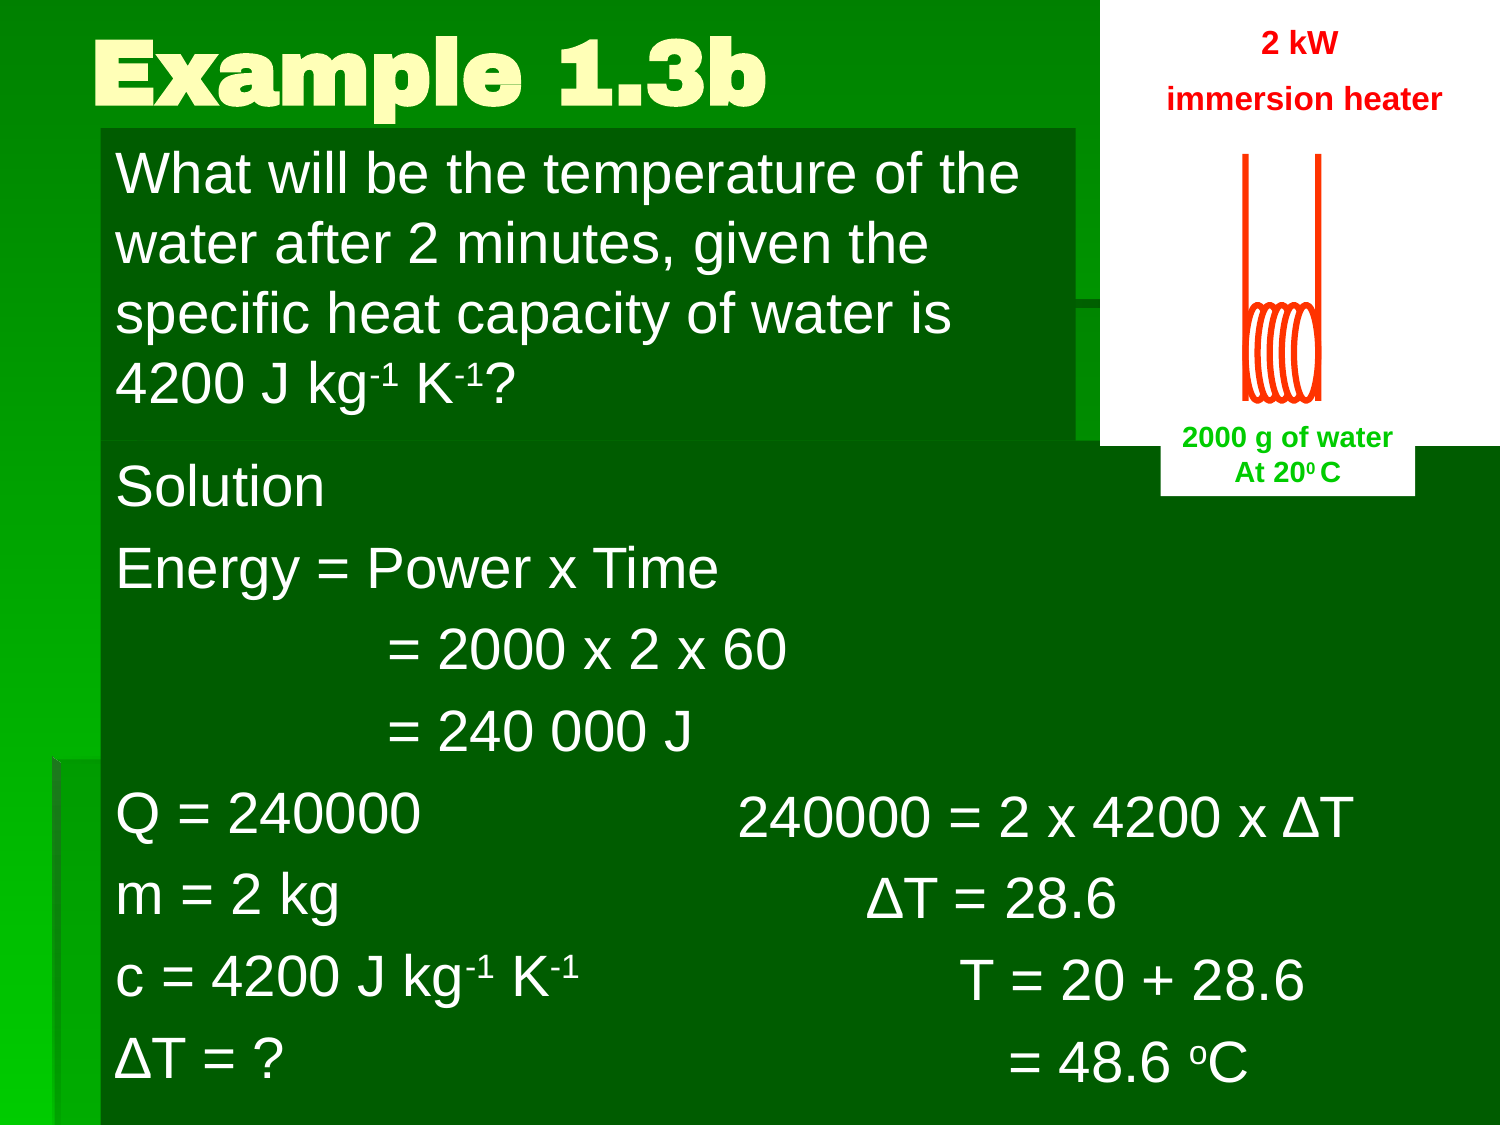

# Example 1.3b

2 kW
 immersion heater

2000 g of water
At 200 C
What will be the temperature of the water after 2 minutes, given the specific heat capacity of water is 4200 J kg-1 K-1?
Solution
Energy = Power x Time
		    = 2000 x 2 x 60
		    = 240 000 J
Q = 240000
m = 2 kg
c = 4200 J kg-1 K-1
∆T = ?
240000 = 2 x 4200 x ∆T
        ∆T = 28.6
     	 T = 20 + 28.6
		    = 48.6 oC